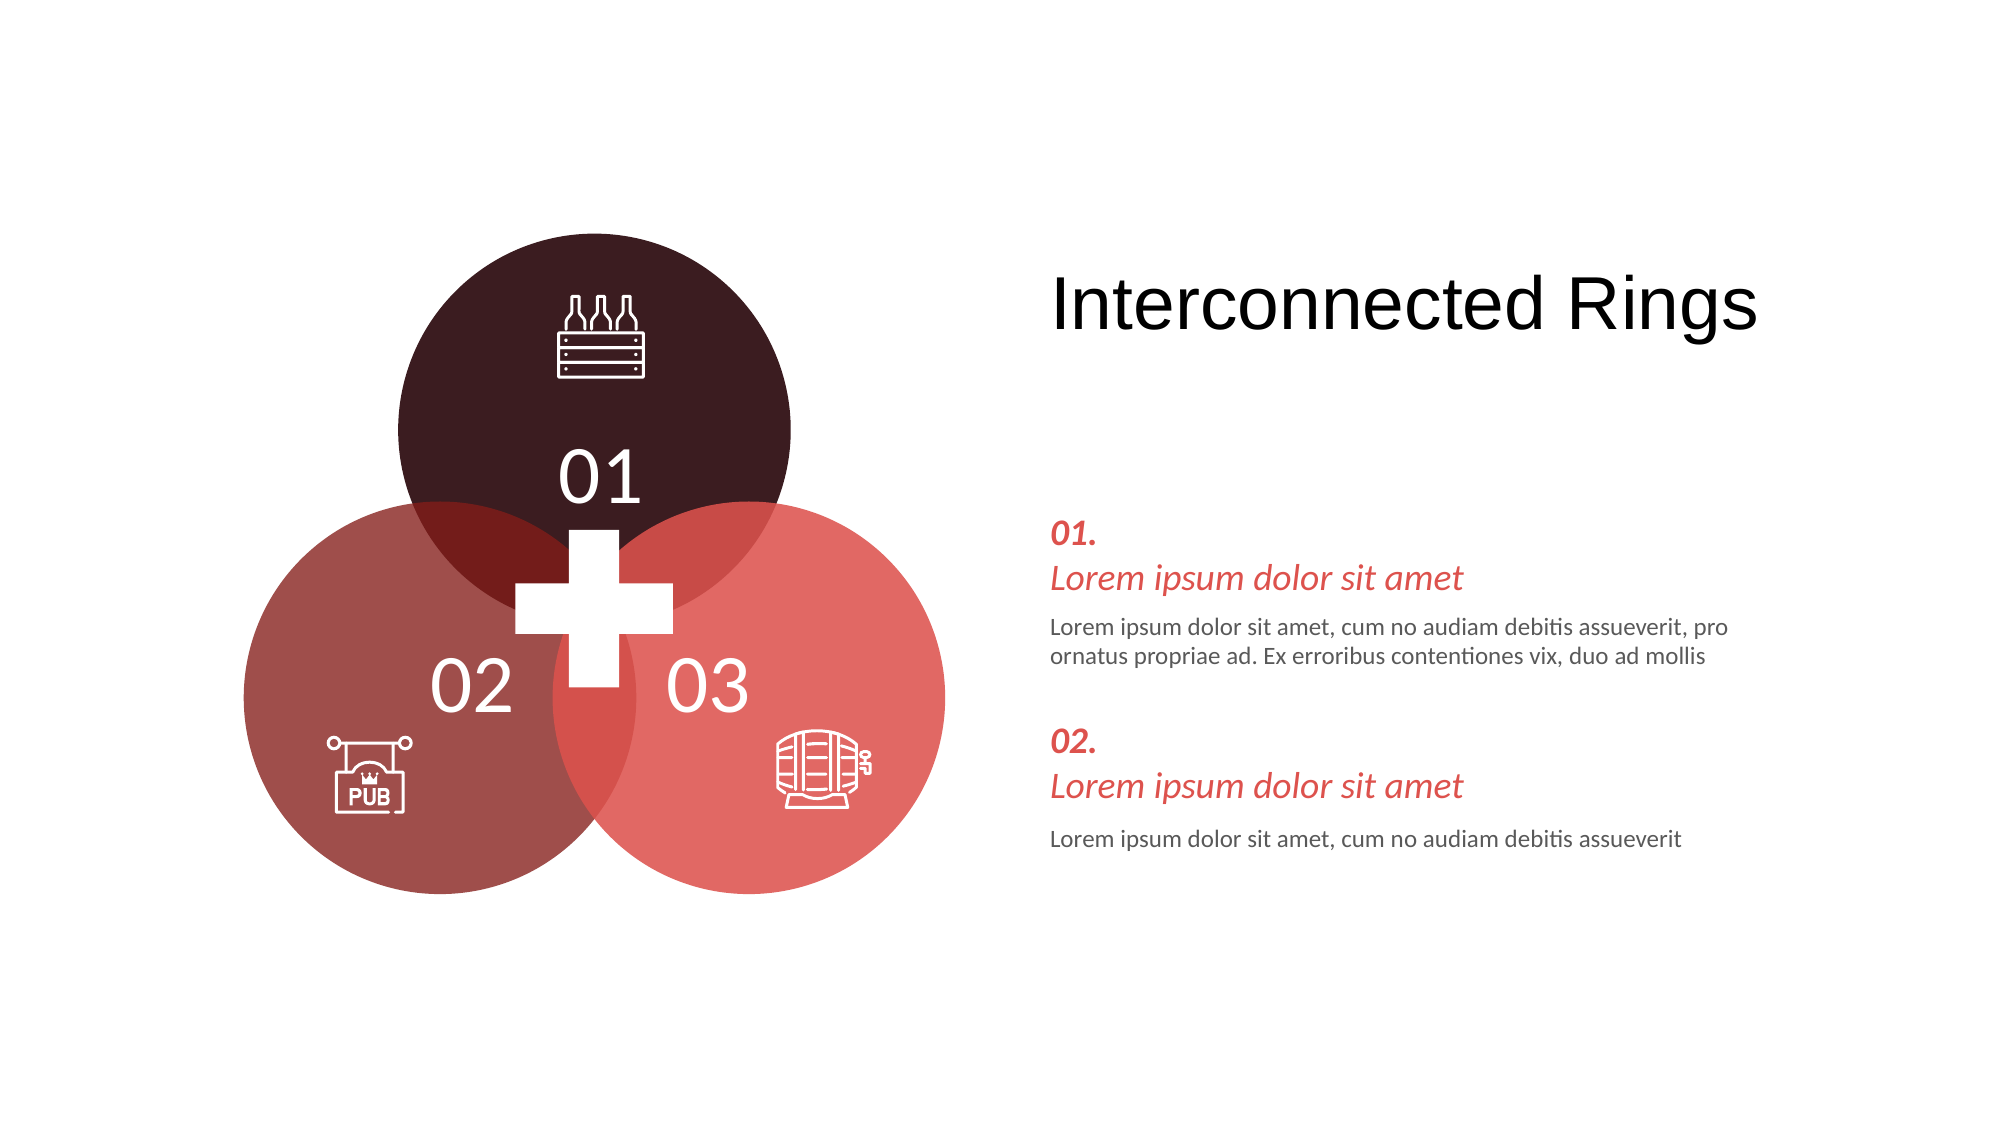

01

02
03

# Interconnected Rings
01.
Lorem ipsum dolor sit amet
Lorem ipsum dolor sit amet, cum no audiam debitis assueverit, pro ornatus propriae ad. Ex erroribus contentiones vix, duo ad mollis
02.
Lorem ipsum dolor sit amet
Lorem ipsum dolor sit amet, cum no audiam debitis assueverit